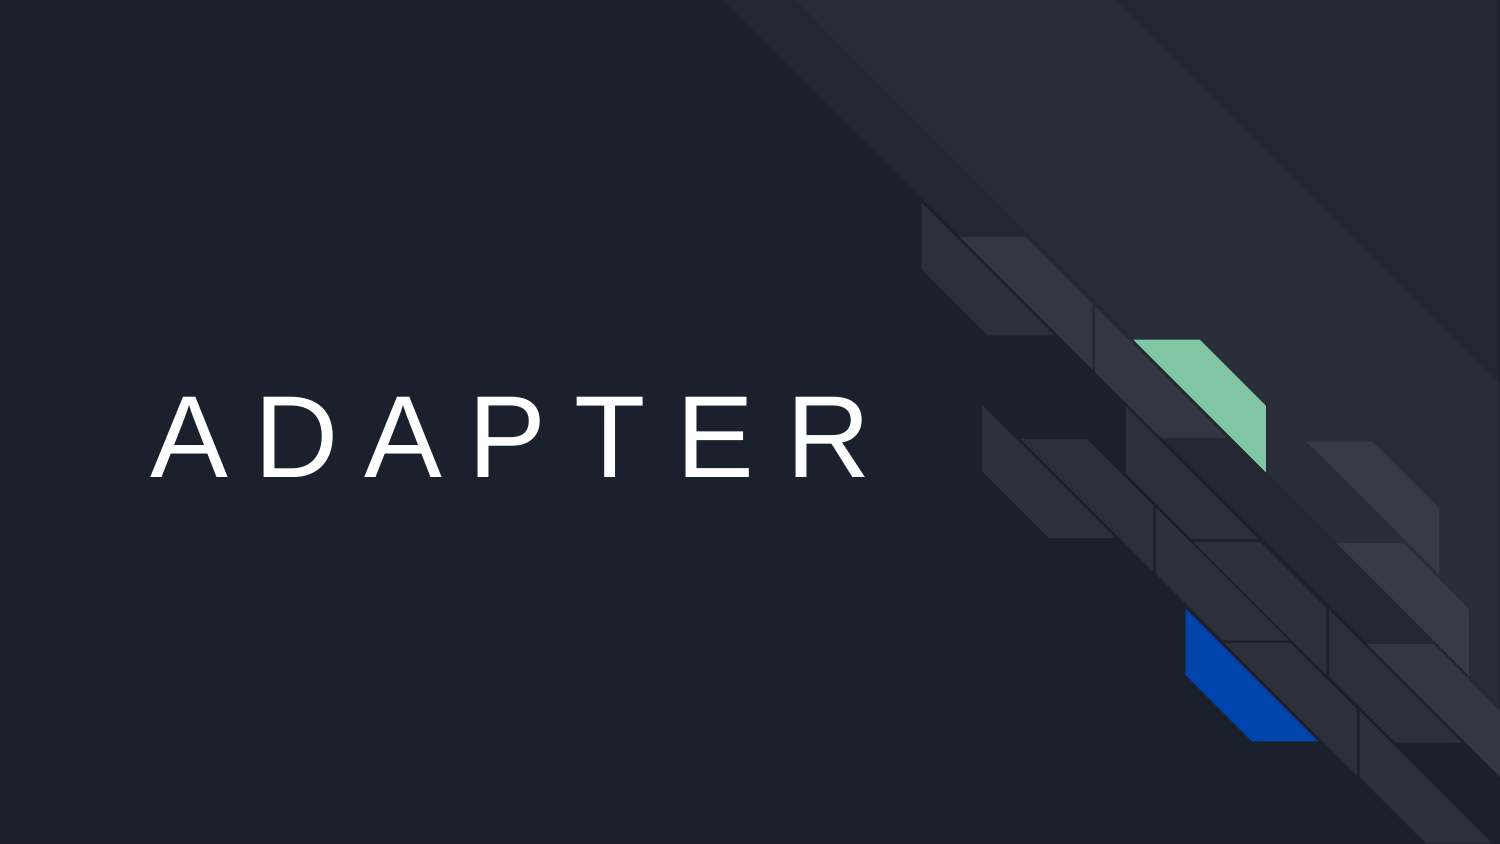

# A D A P T E R